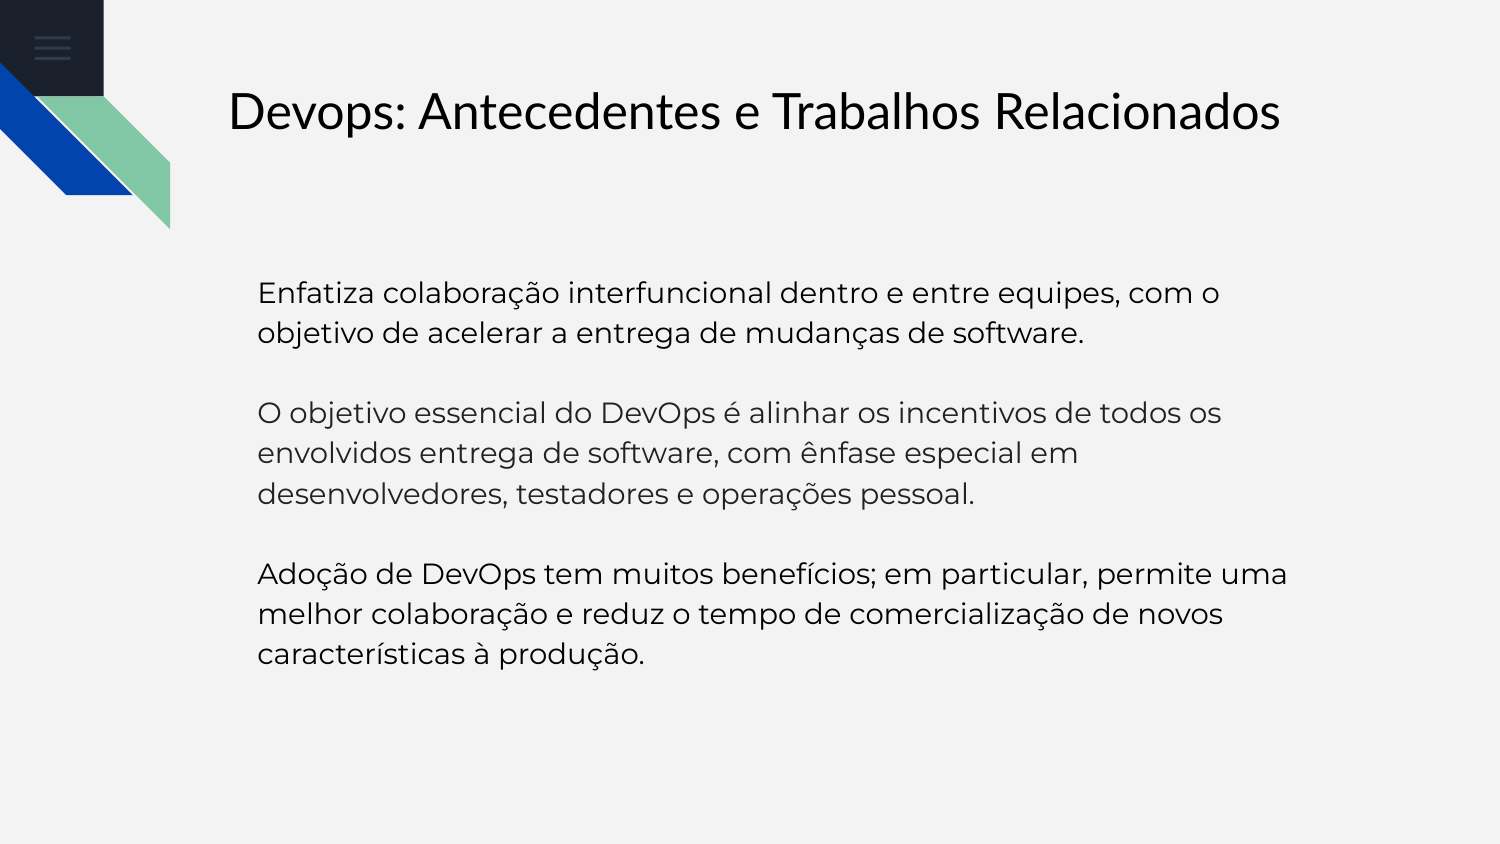

# Devops: Antecedentes e Trabalhos Relacionados

Enfatiza colaboração interfuncional dentro e entre equipes, com o objetivo de acelerar a entrega de mudanças de software.

O objetivo essencial do DevOps é alinhar os incentivos de todos os envolvidos entrega de software, com ênfase especial em
desenvolvedores, testadores e operações pessoal.

Adoção de DevOps tem muitos benefícios; em particular, permite uma melhor colaboração e reduz o tempo de comercialização de novos características à produção.